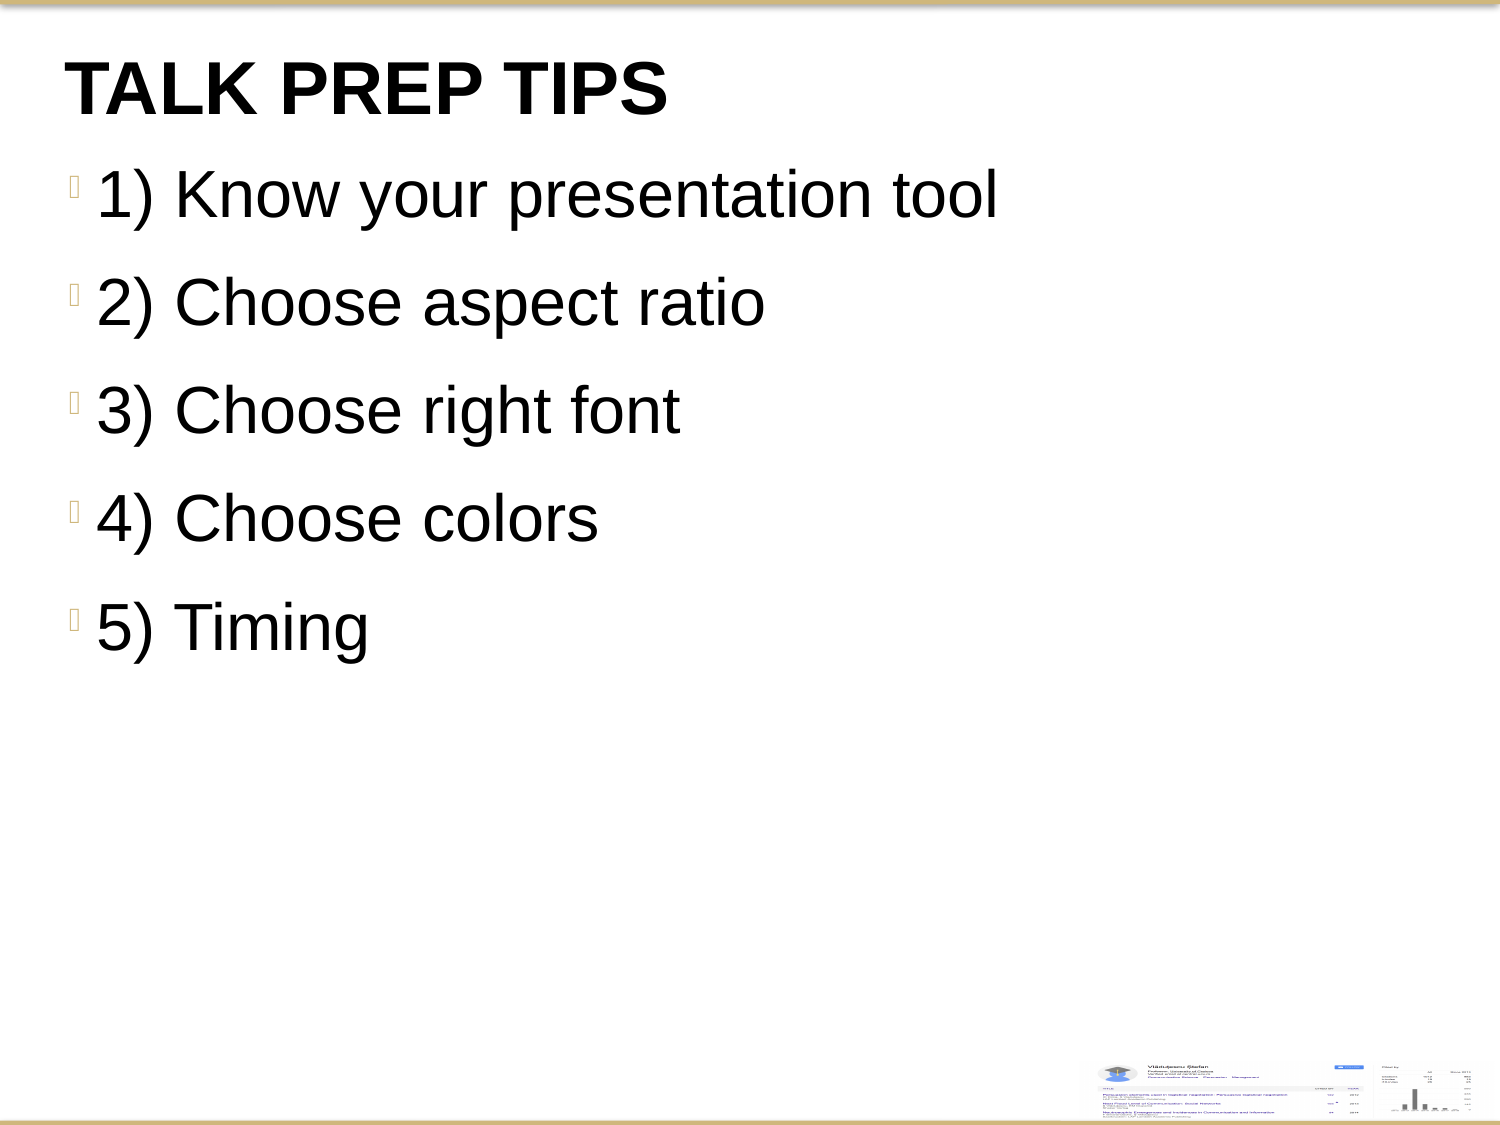

Talk Prep Tips
1) Know your presentation tool
2) Choose aspect ratio
3) Choose right font
4) Choose colors
5) Timing